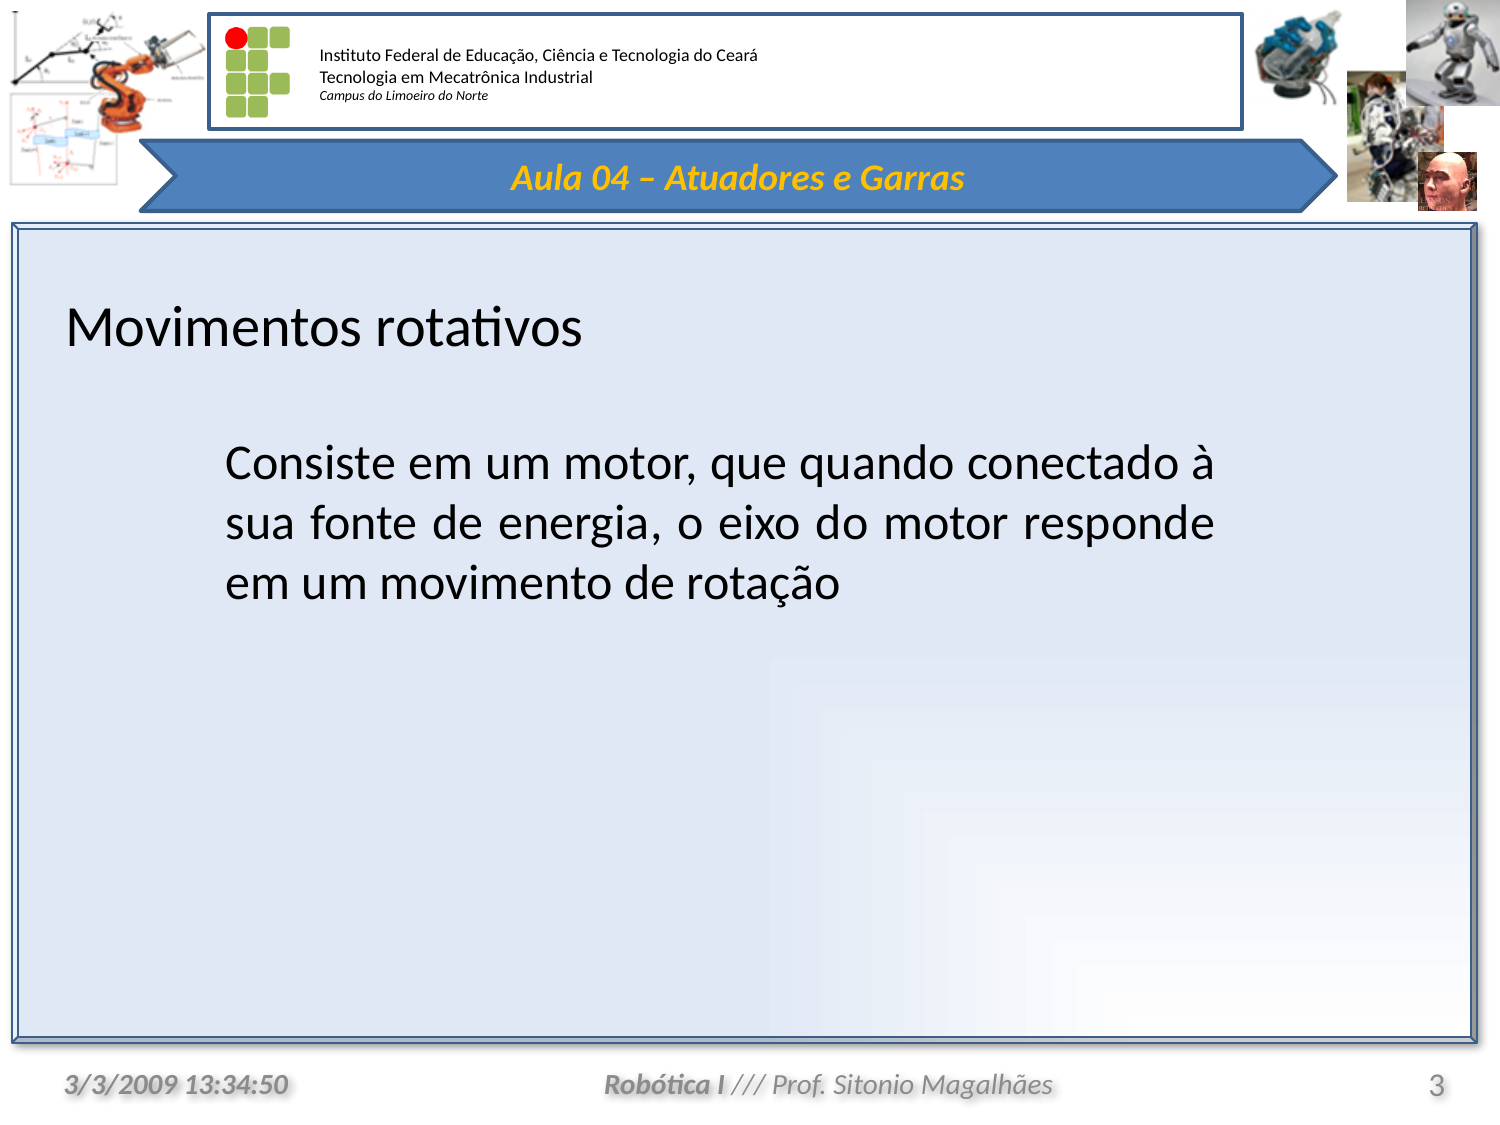

Movimentos rotativos
Consiste em um motor, que quando conectado à sua fonte de energia, o eixo do motor responde em um movimento de rotação
3/3/2009 13:34:50
Robótica I /// Prof. Sitonio Magalhães
3